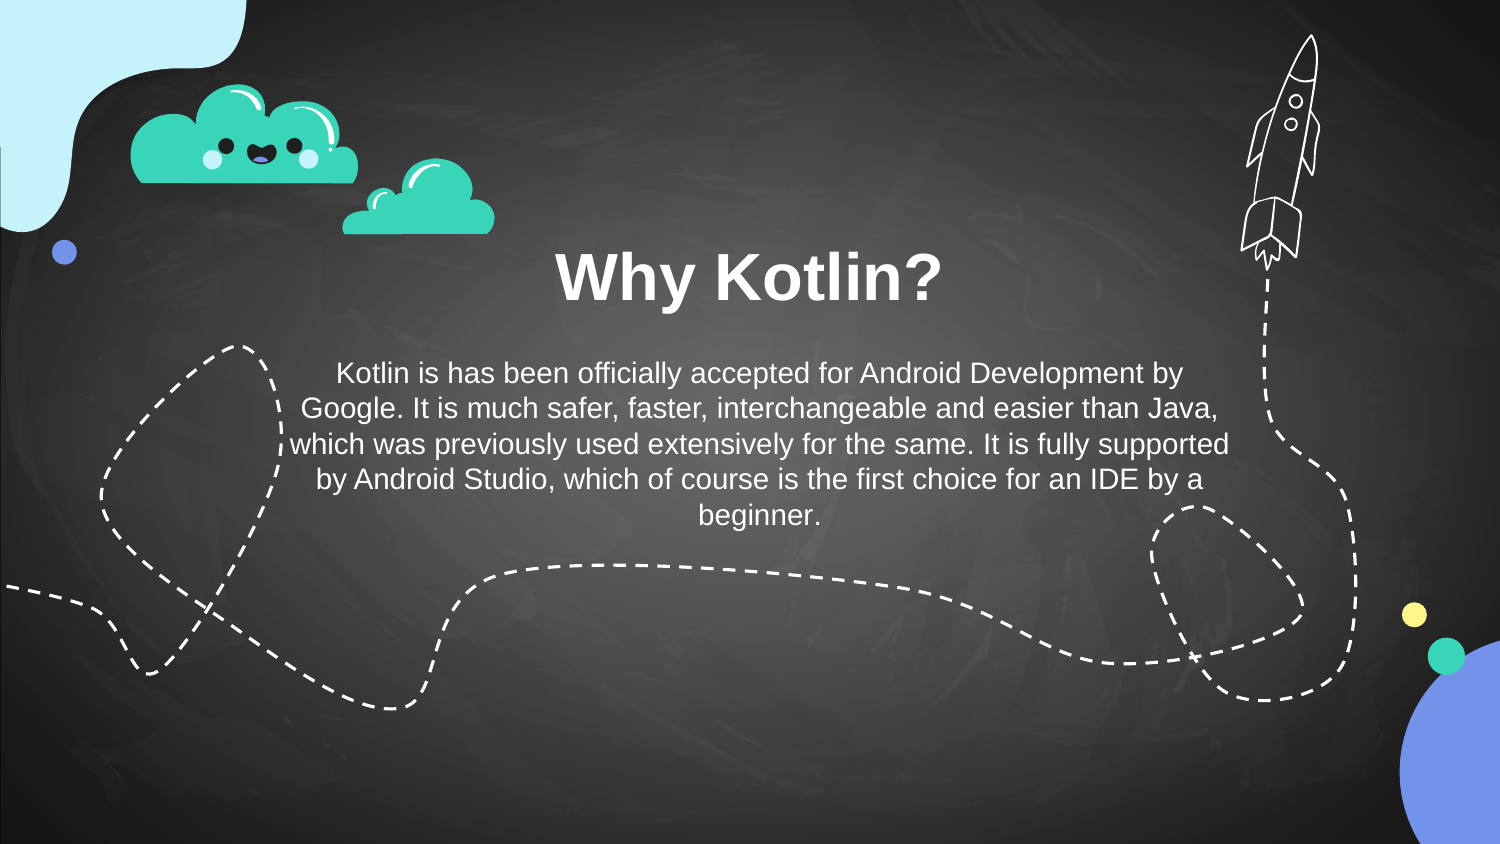

# Why Kotlin?
Kotlin is has been officially accepted for Android Development by Google. It is much safer, faster, interchangeable and easier than Java, which was previously used extensively for the same. It is fully supported by Android Studio, which of course is the first choice for an IDE by a beginner.